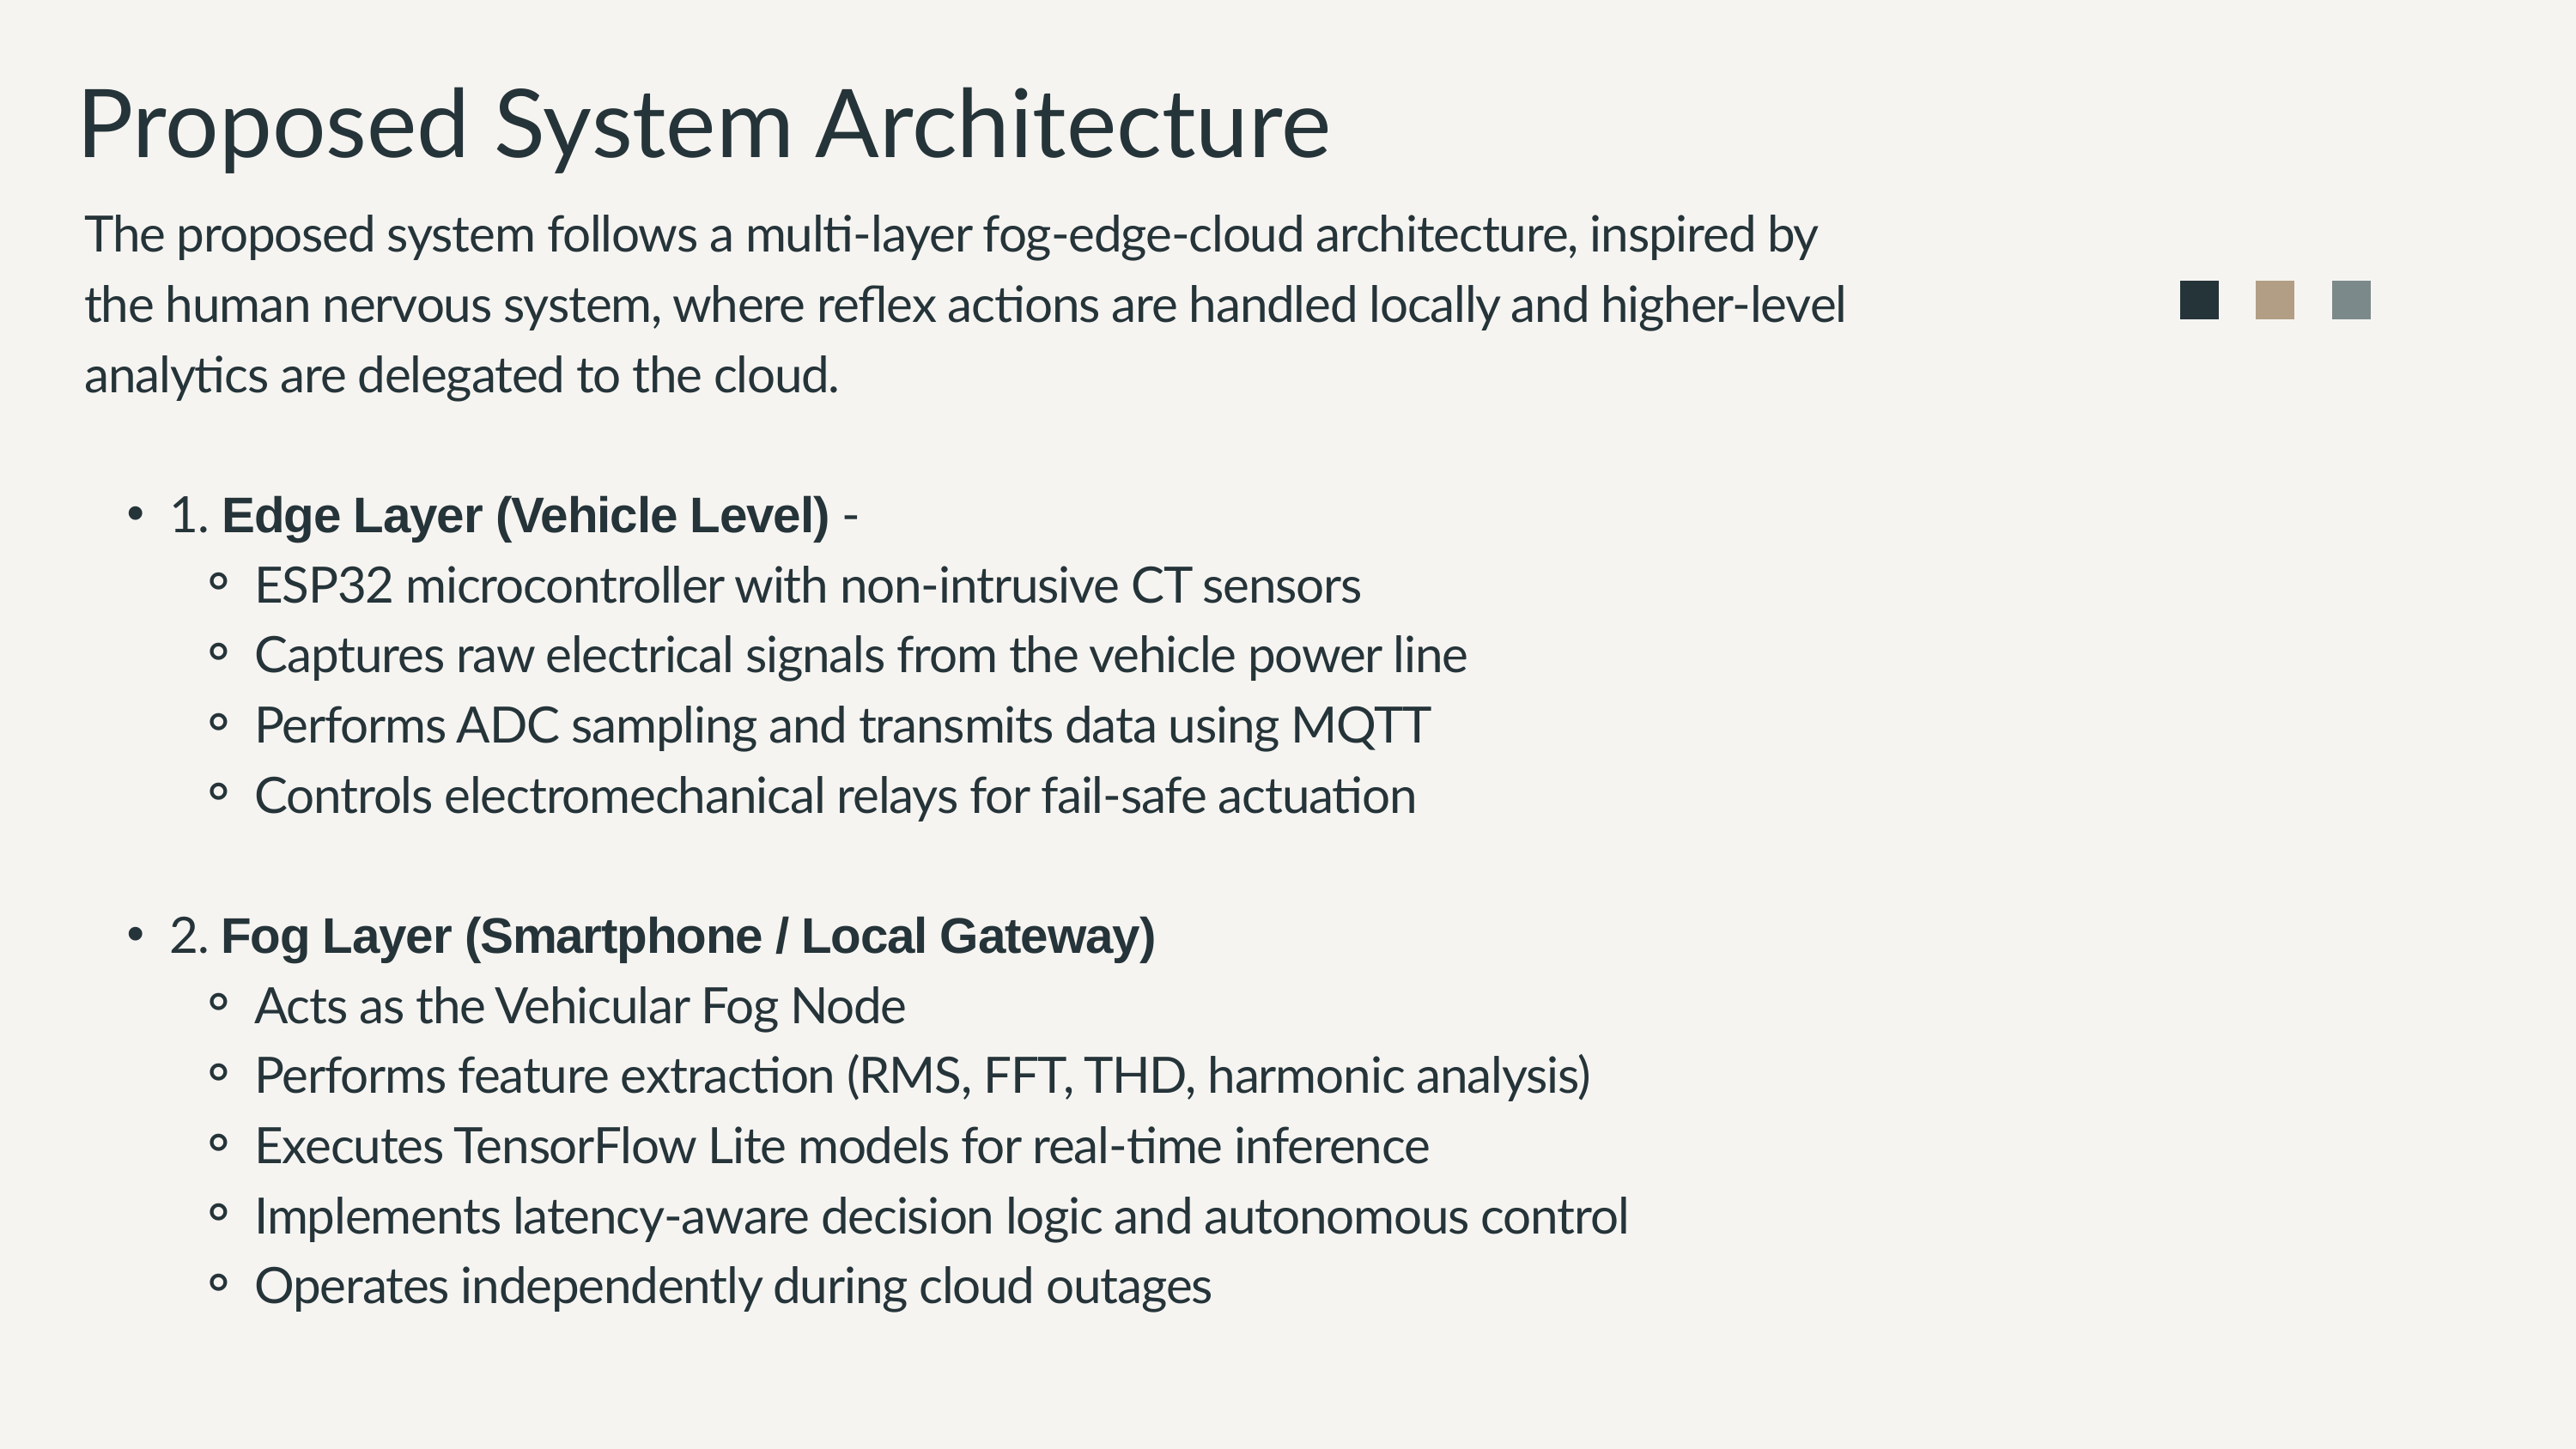

Proposed System Architecture
The proposed system follows a multi-layer fog-edge-cloud architecture, inspired by the human nervous system, where reflex actions are handled locally and higher-level analytics are delegated to the cloud.

1. Edge Layer (Vehicle Level) -
ESP32 microcontroller with non-intrusive CT sensors
Captures raw electrical signals from the vehicle power line
Performs ADC sampling and transmits data using MQTT
Controls electromechanical relays for fail-safe actuation

2. Fog Layer (Smartphone / Local Gateway)
Acts as the Vehicular Fog Node
Performs feature extraction (RMS, FFT, THD, harmonic analysis)
Executes TensorFlow Lite models for real-time inference
Implements latency-aware decision logic and autonomous control
Operates independently during cloud outages